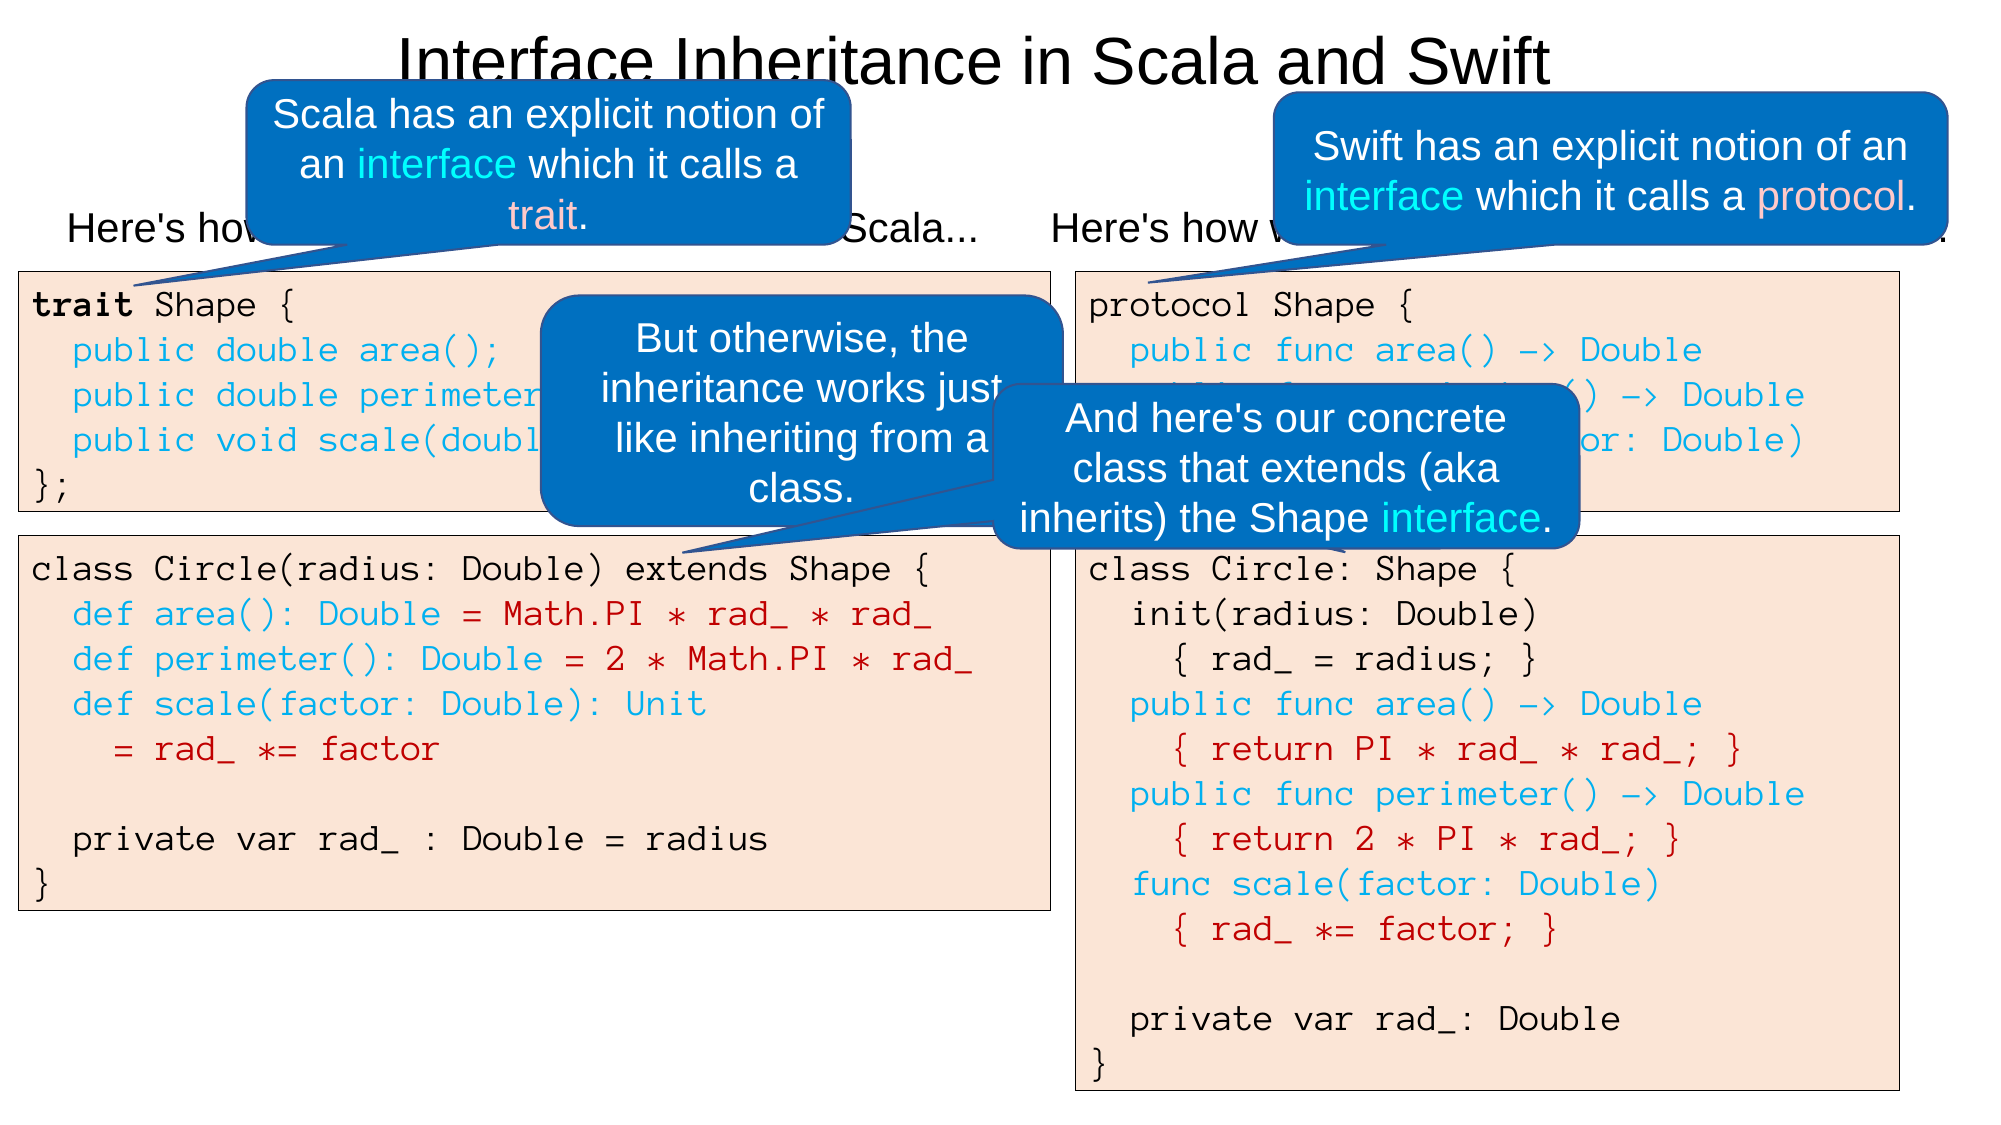

# Interface Inheritance in Scala and Swift
Scala has an explicit notion of an interface which it calls a trait.
Swift has an explicit notion of an interface which it calls a protocol.
Here's how we do interface inheritance in Swift...
Here's how we do interface inheritance in Scala...
trait Shape {
  public double area();
  public double perimeter();
  public void scale(double factor);
};
protocol Shape {
  public func area() -> Double
  public func perimeter() -> Double
  public func scale(factor: Double)
}
But otherwise, the inheritance works just like inheriting from a class.
And here's our concrete class that extends (aka inherits) the Shape interface.
class Circle(radius: Double) extends Shape {
  def area(): Double = Math.PI * rad_ * rad_
  def perimeter(): Double = 2 * Math.PI * rad_
  def scale(factor: Double): Unit
    = rad_ *= factor

  private var rad_ : Double = radius
}
class Circle: Shape {
  init(radius: Double)
    { rad_ = radius; }
  public func area() -> Double
    { return PI * rad_ * rad_; }
  public func perimeter() -> Double
    { return 2 * PI * rad_; }
  func scale(factor: Double)
    { rad_ *= factor; }

  private var rad_: Double
}